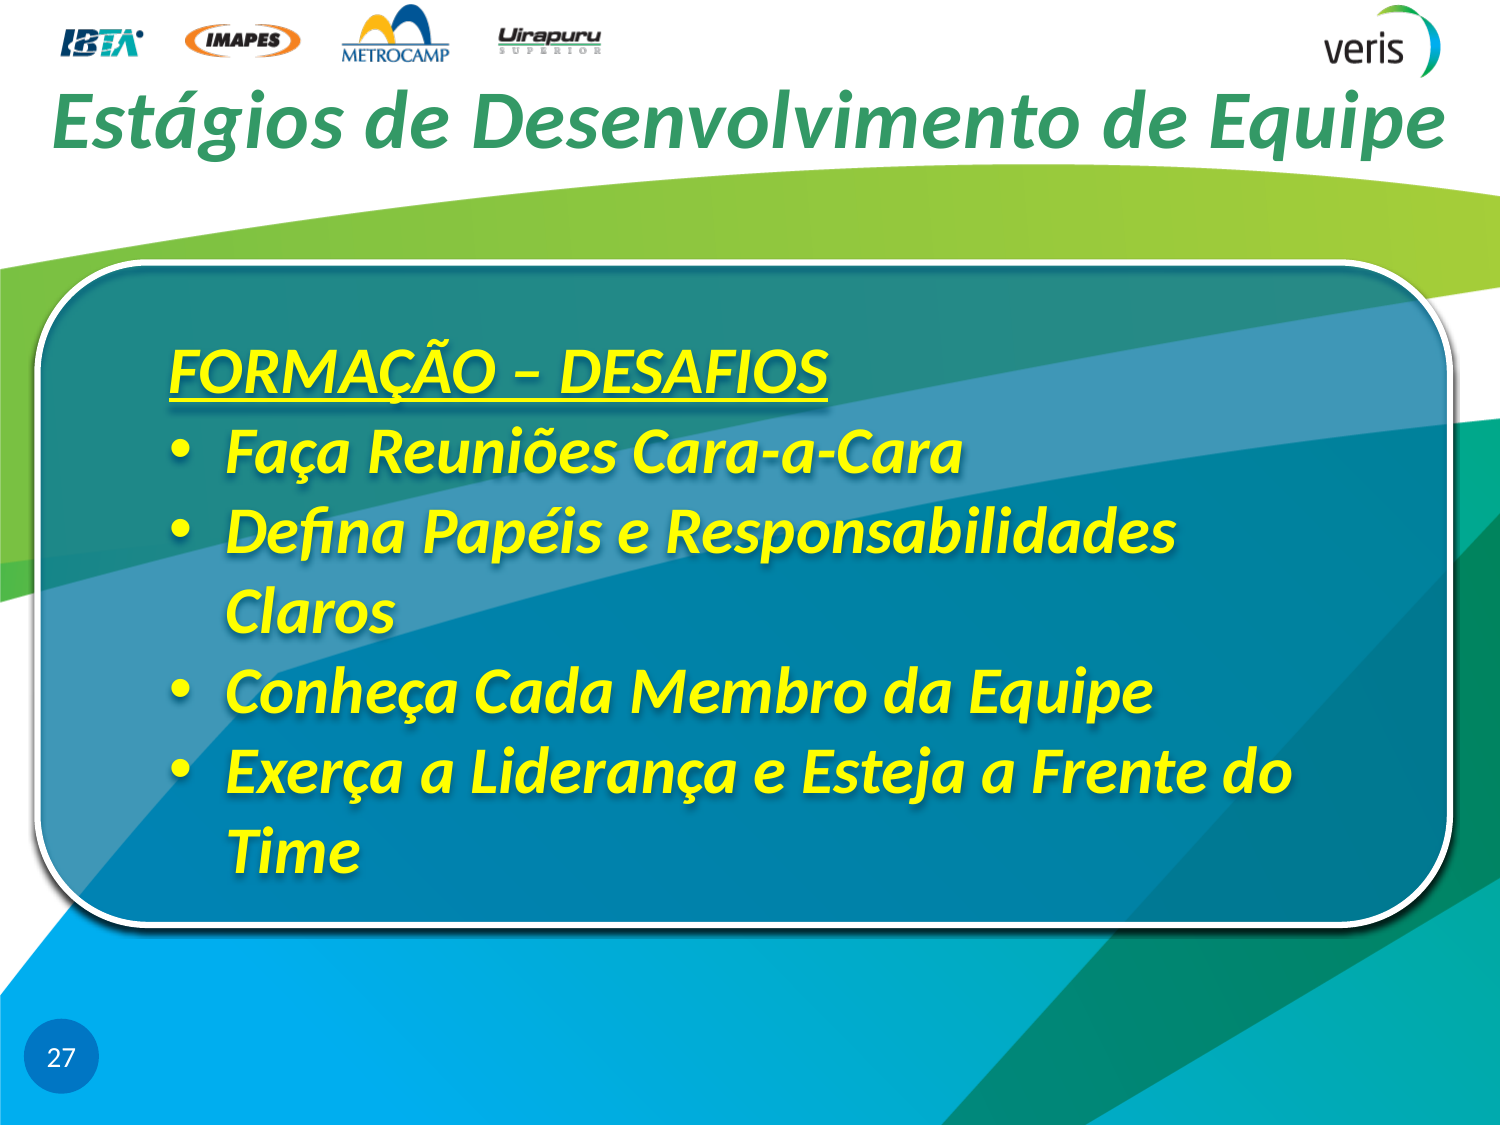

# Estágios de Desenvolvimento de Equipe

FORMAÇÃO – DESAFIOS
Faça Reuniões Cara-a-Cara
Defina Papéis e Responsabilidades Claros
Conheça Cada Membro da Equipe
Exerça a Liderança e Esteja a Frente do Time
27